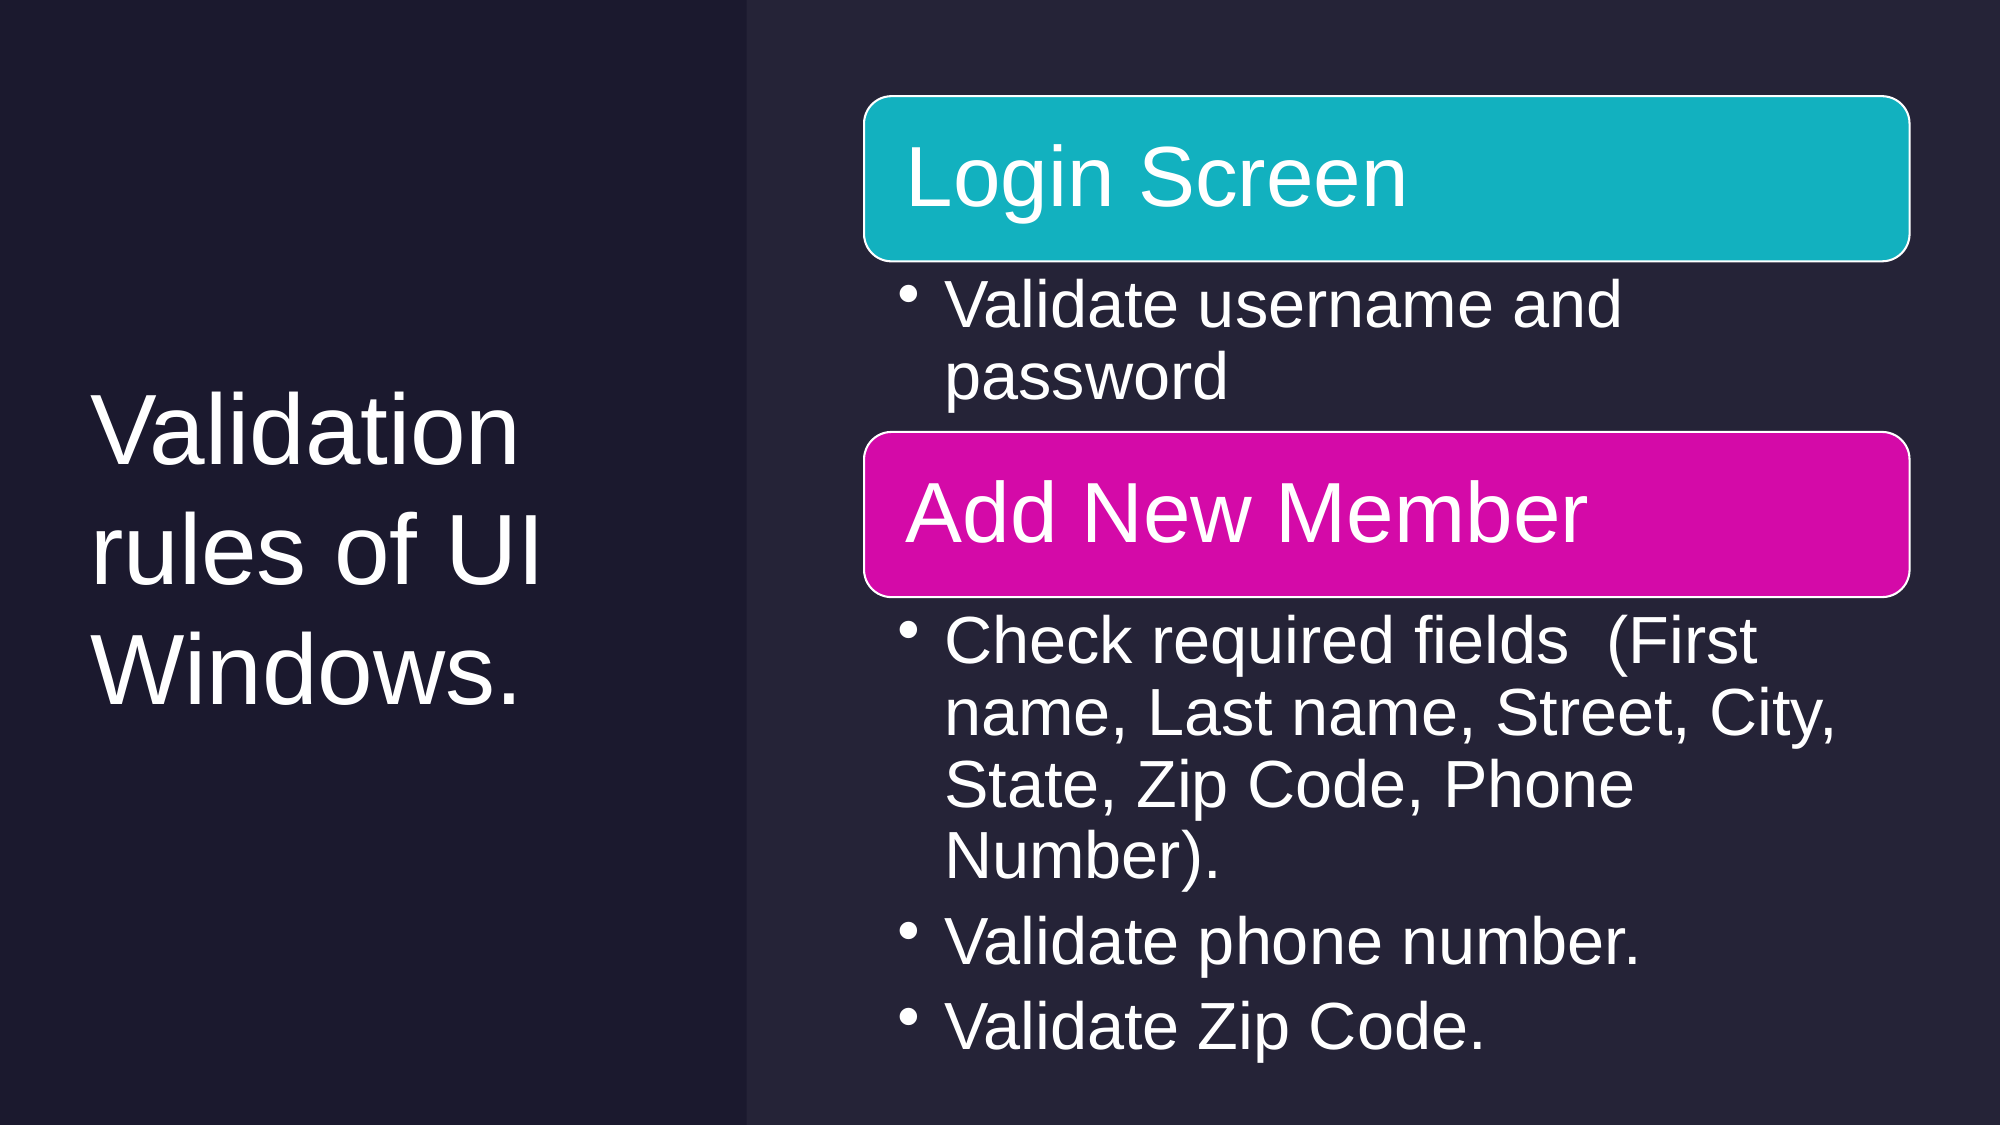

# Validation rules of UI Windows.
Login Screen
Validate username and password
Add New Member
Check required fields  (First name, Last name, Street, City, State, Zip Code, Phone Number).
Validate phone number.
Validate Zip Code.